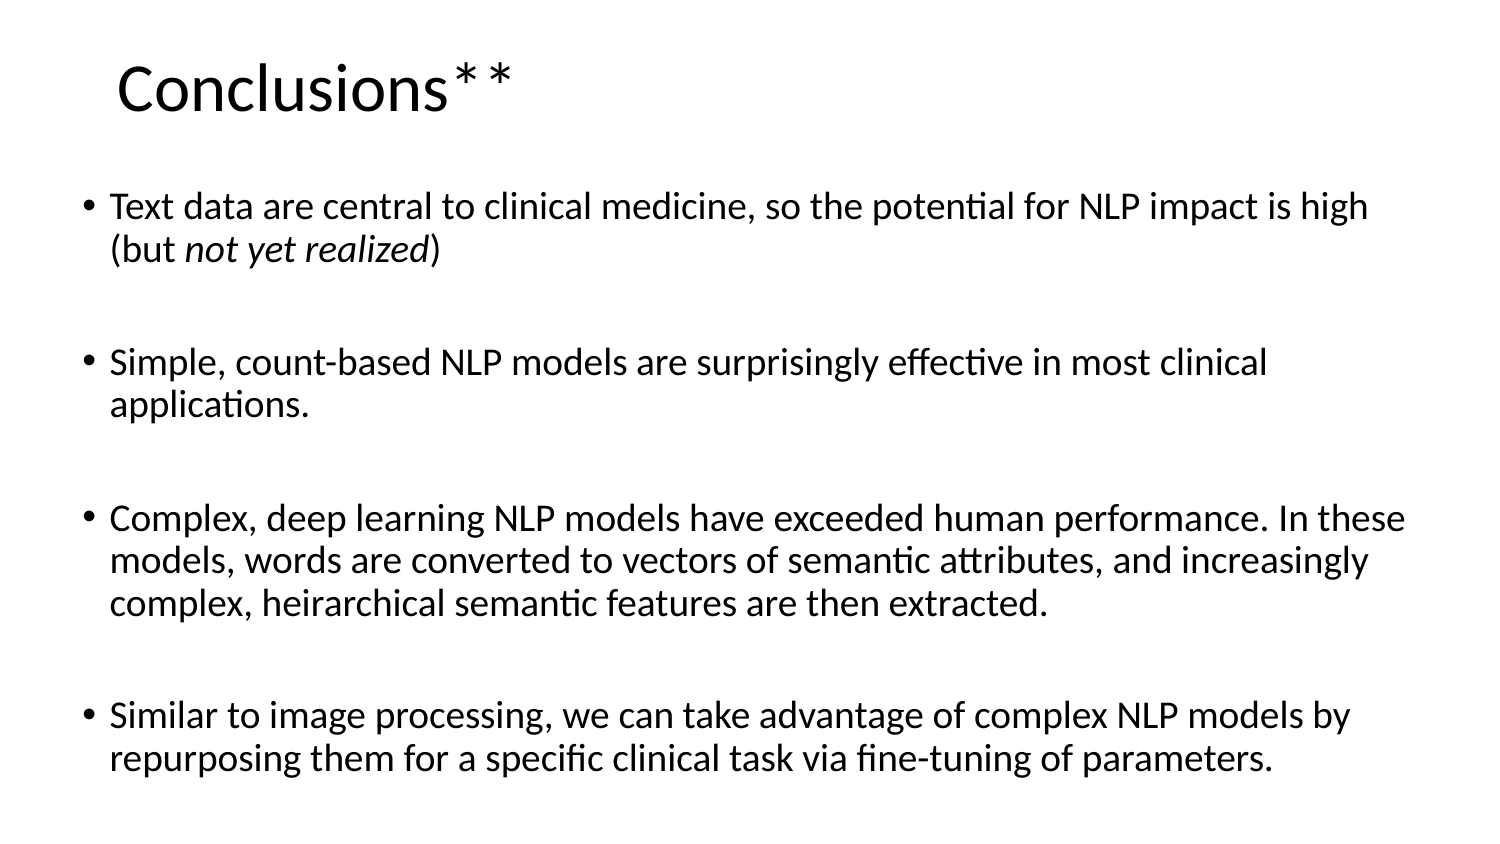

# Conclusions**
Text data are central to clinical medicine, so the potential for NLP impact is high (but not yet realized)

Simple, count-based NLP models are surprisingly effective in most clinical applications.

Complex, deep learning NLP models have exceeded human performance. In these models, words are converted to vectors of semantic attributes, and increasingly complex, heirarchical semantic features are then extracted.

Similar to image processing, we can take advantage of complex NLP models by repurposing them for a specific clinical task via fine-tuning of parameters.